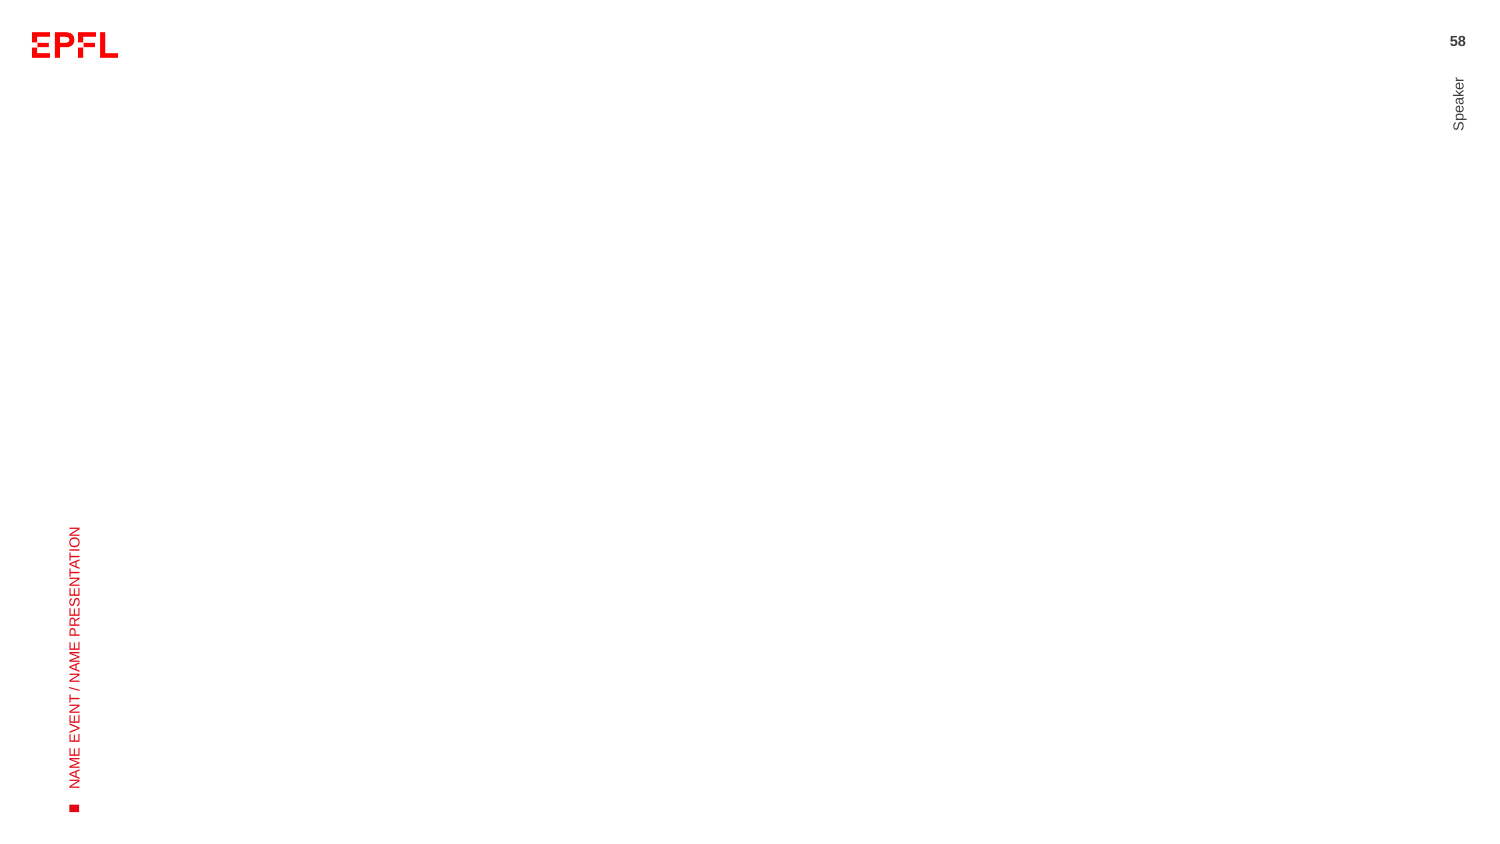

58
Speaker
NAME EVENT / NAME PRESENTATION